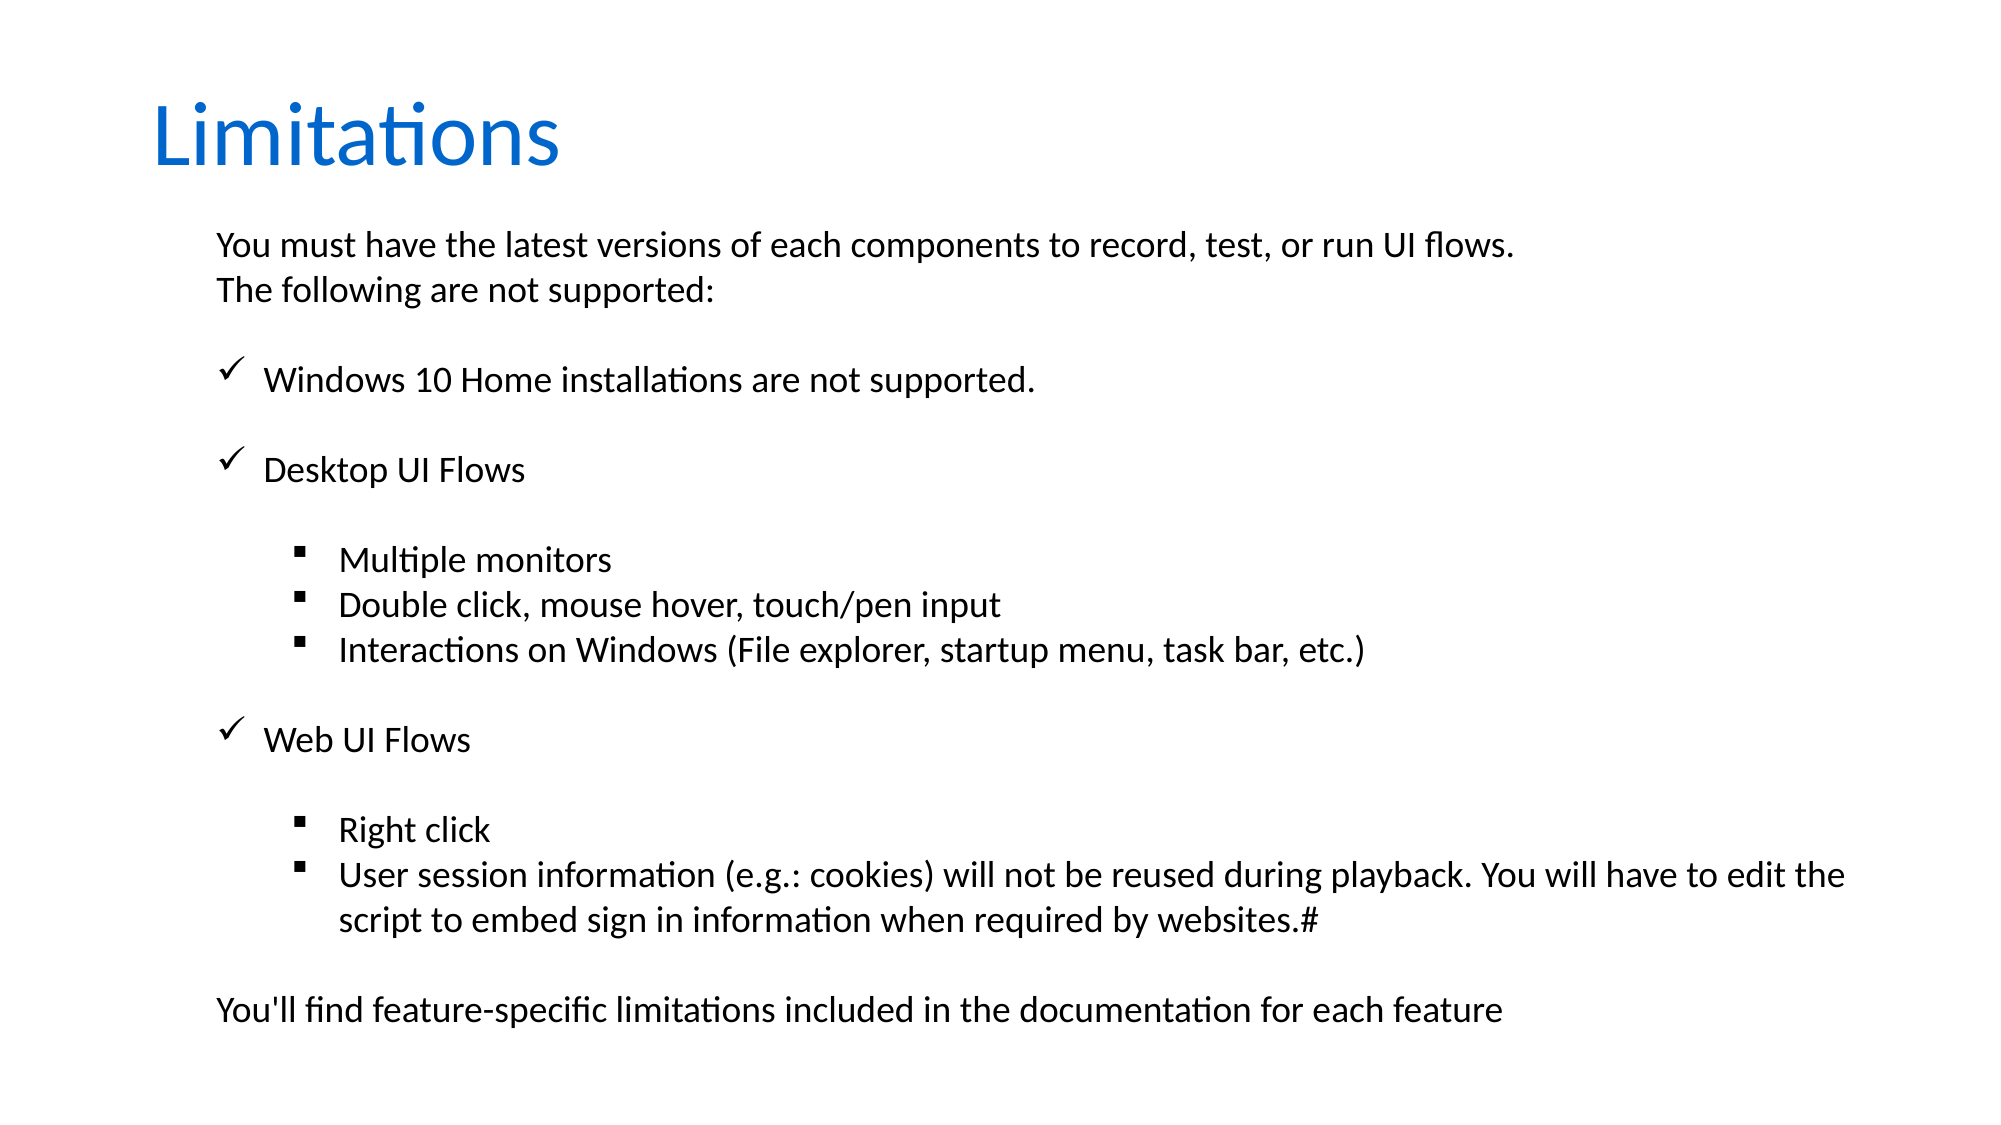

# Limitations
You must have the latest versions of each components to record, test, or run UI flows.
The following are not supported:

Windows 10 Home installations are not supported.

Desktop UI Flows

Multiple monitors
Double click, mouse hover, touch/pen input
Interactions on Windows (File explorer, startup menu, task bar, etc.)

Web UI Flows

Right click
User session information (e.g.: cookies) will not be reused during playback. You will have to edit the script to embed sign in information when required by websites.#

You'll find feature-specific limitations included in the documentation for each feature